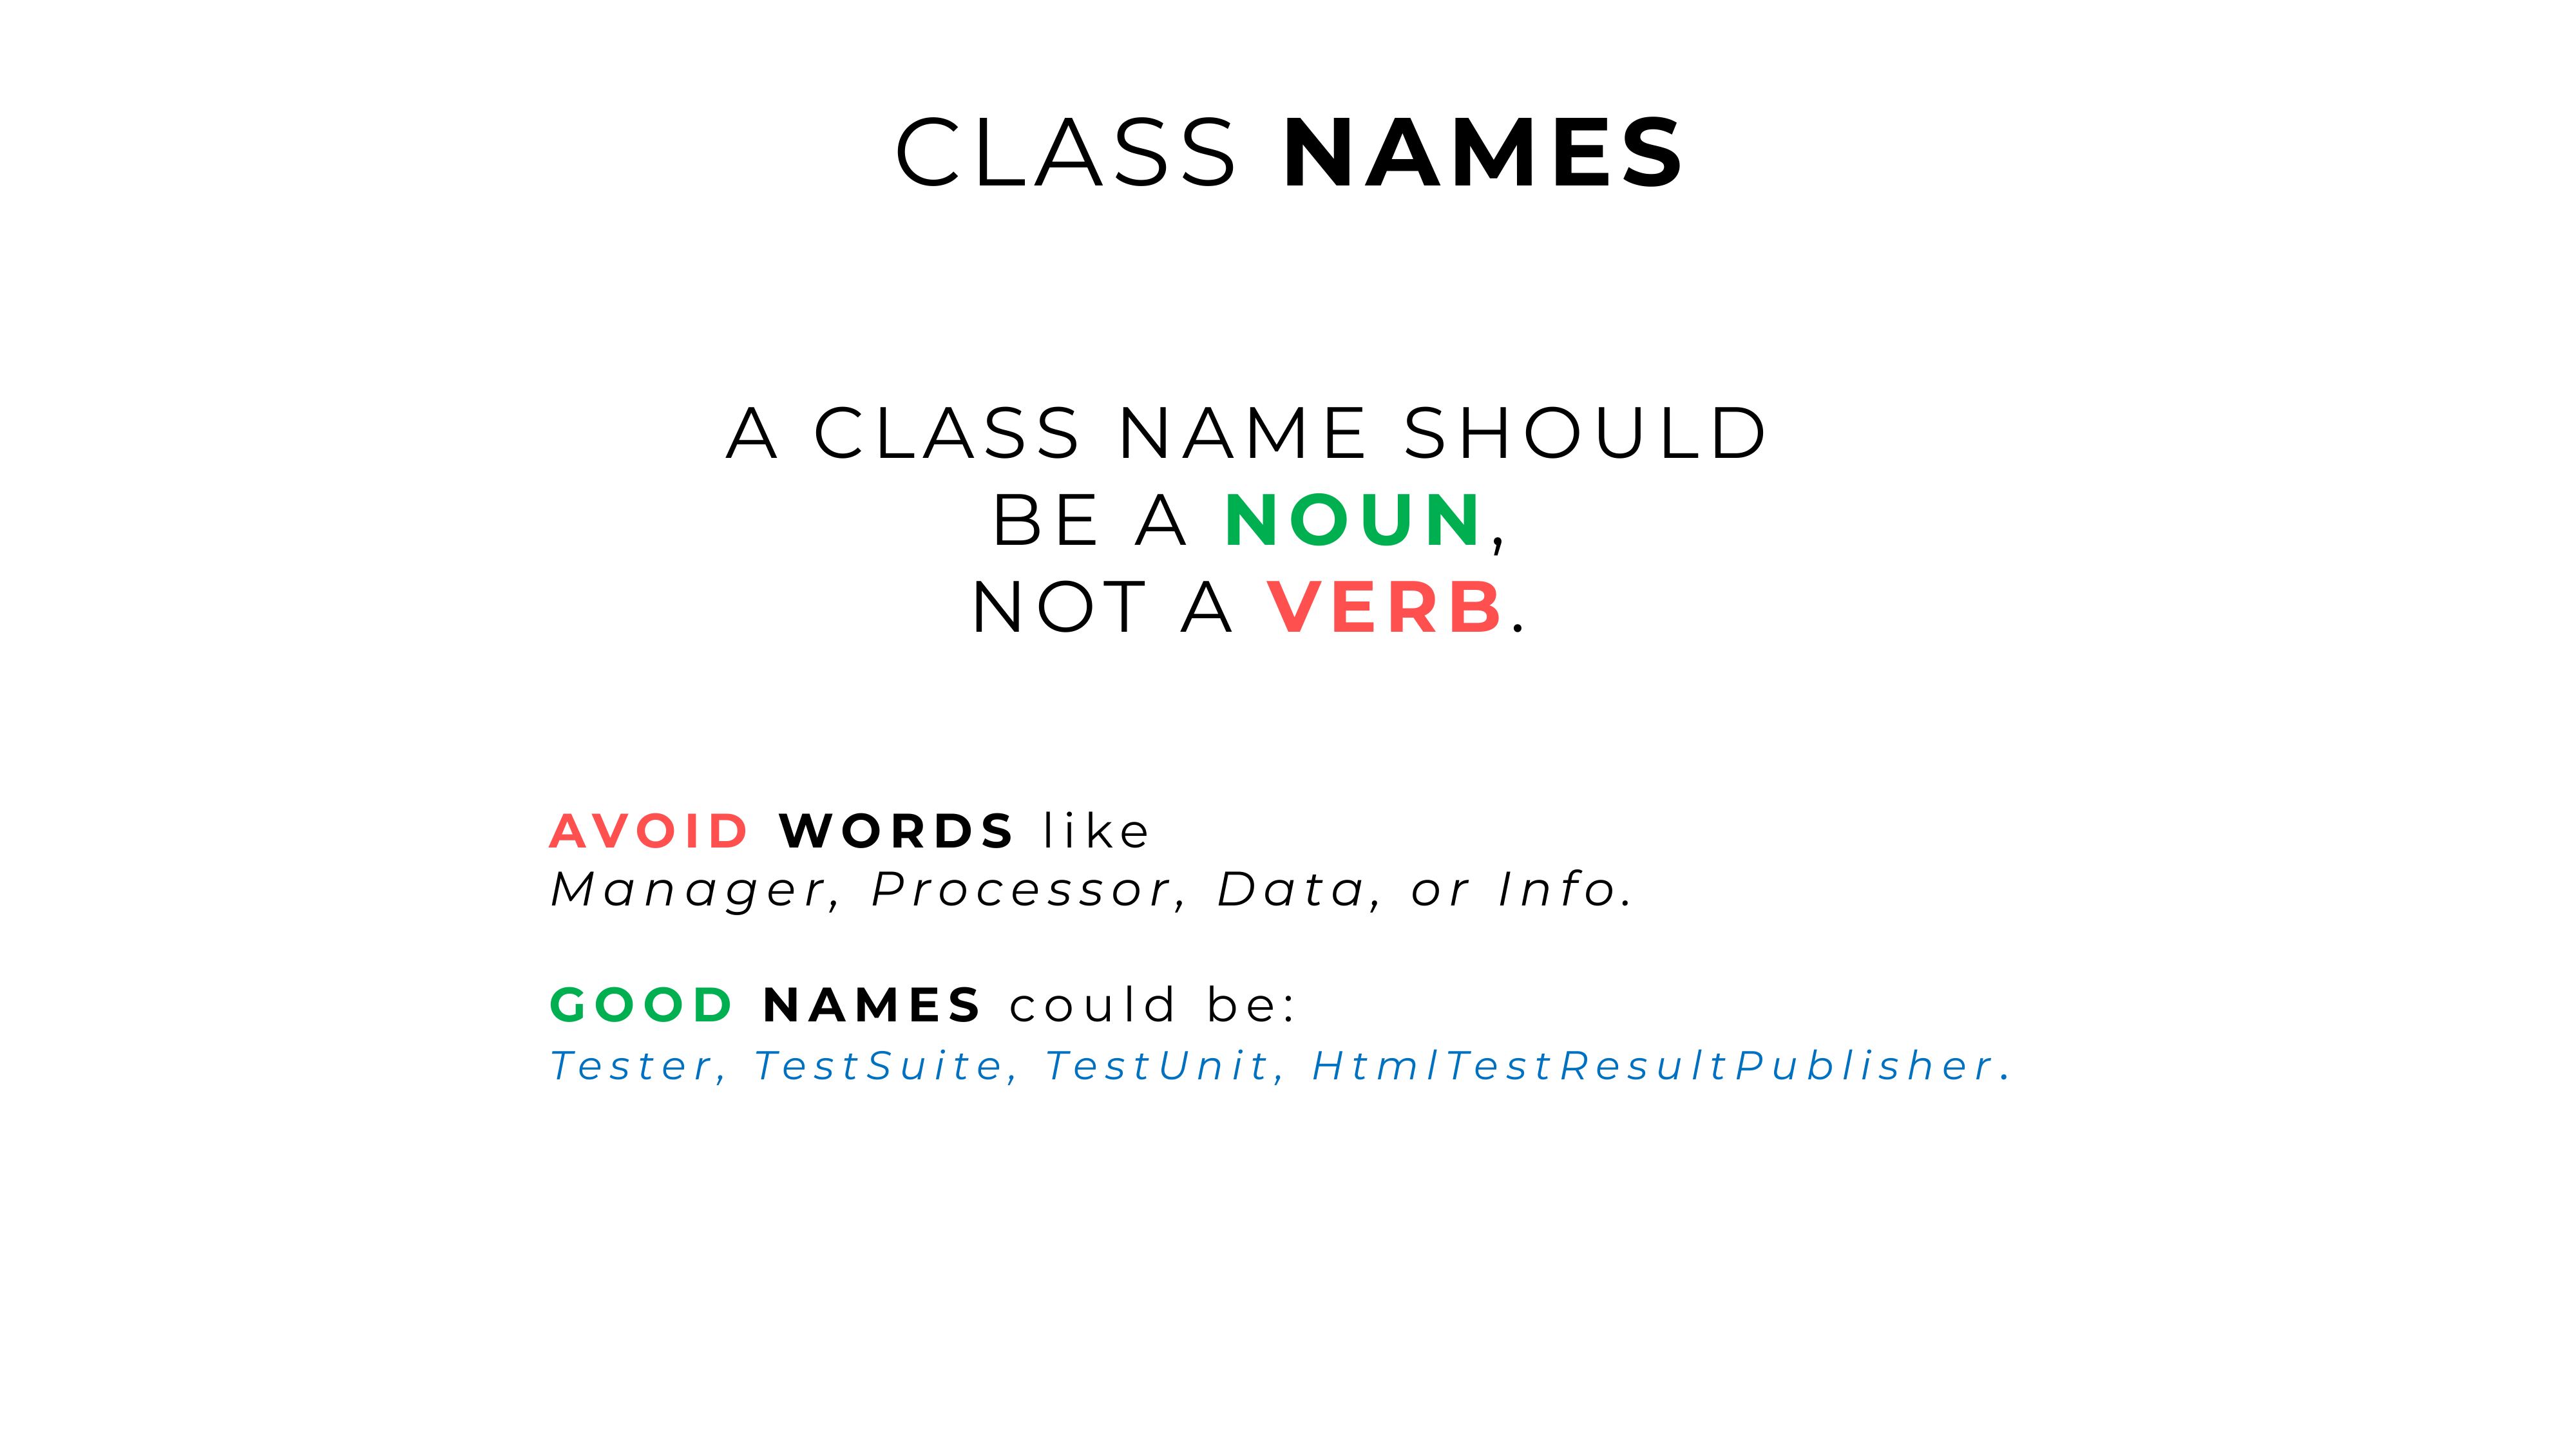

Class Names
A class name should
be a noun,
not a verb.
Avoid words like
Manager, Processor, Data, or Info.

Good names could be:
Tester, TestSuite, TestUnit, HtmlTestResultPublisher.